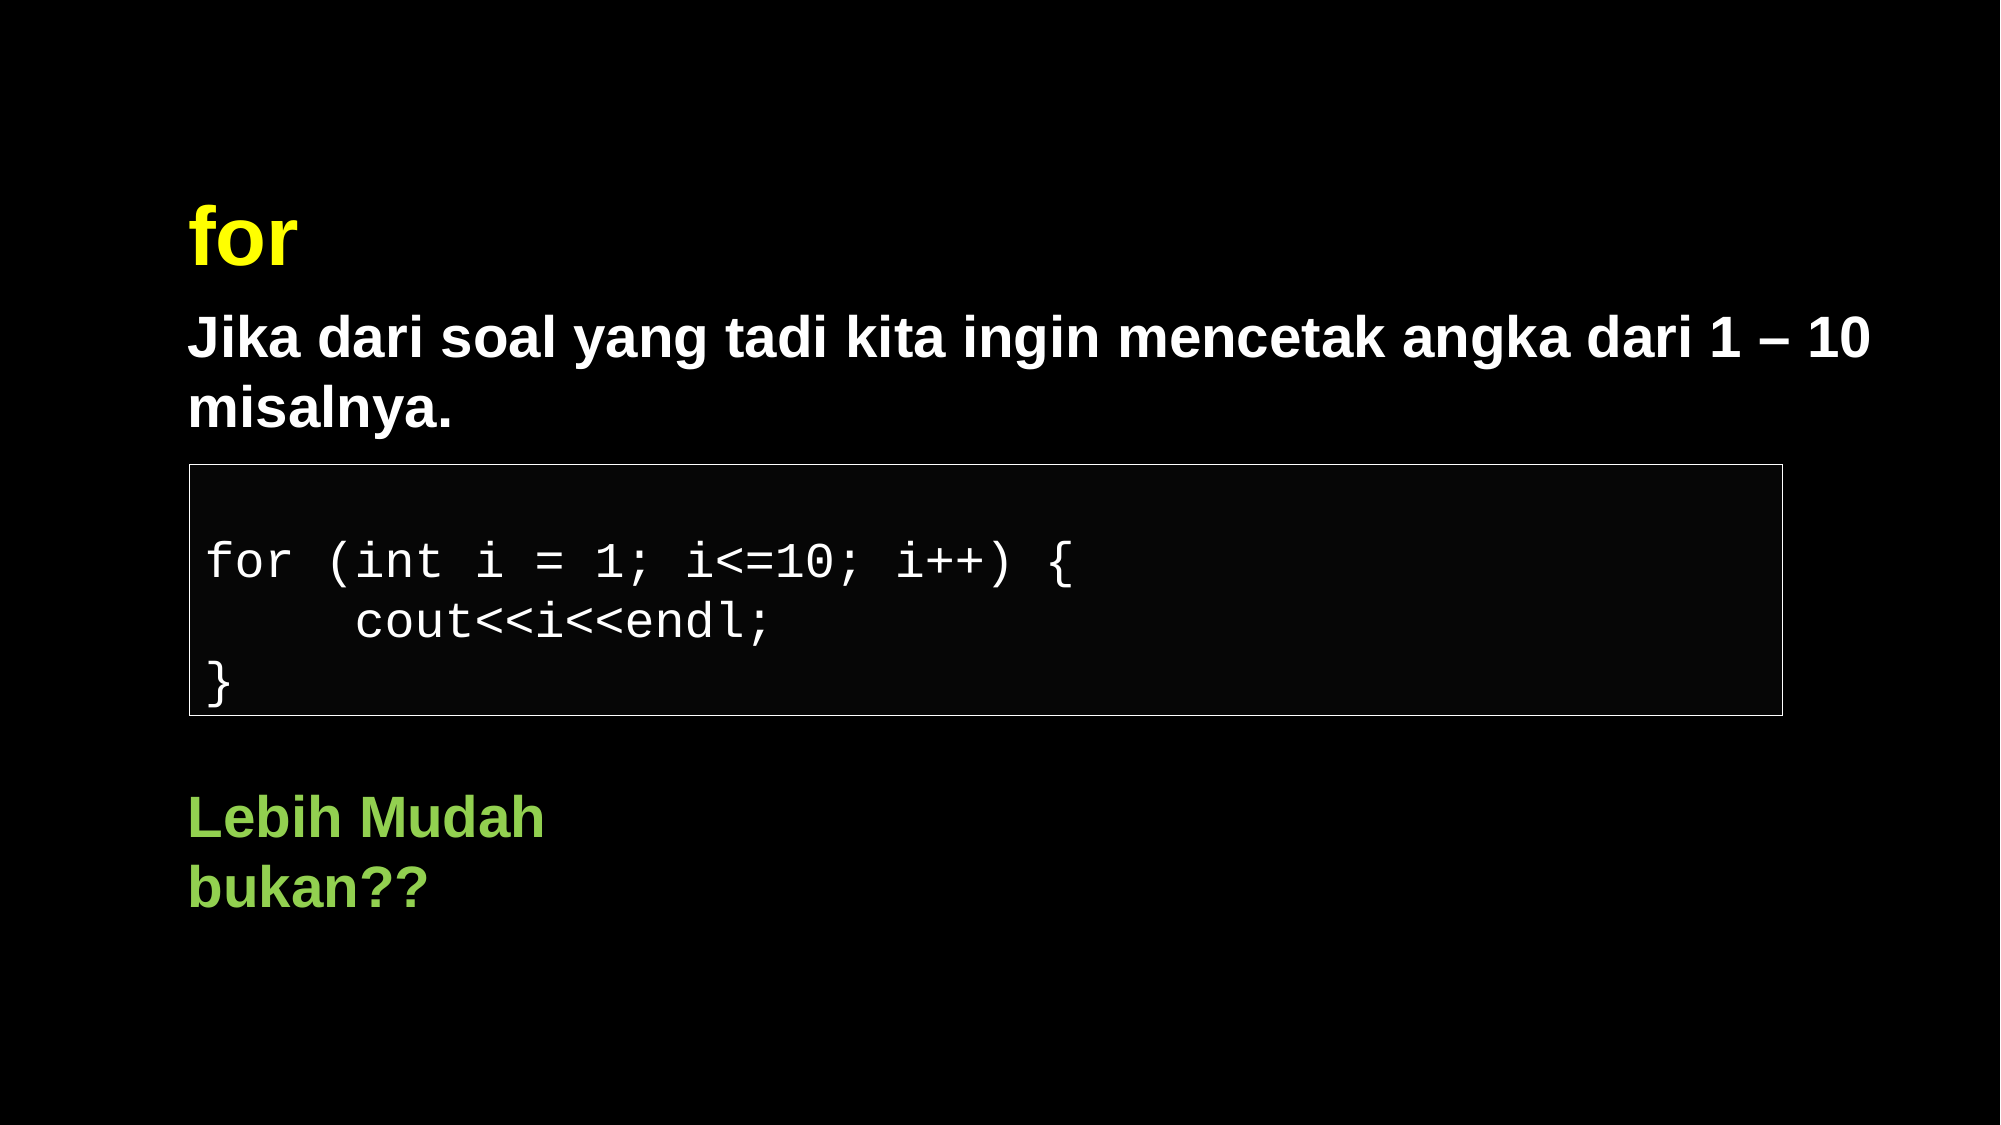

# for
Jika dari soal yang tadi kita ingin mencetak angka dari 1 – 10 misalnya.
for (int i = 1; i<=10; i++) {
	cout<<i<<endl;
}
Lebih Mudah bukan??